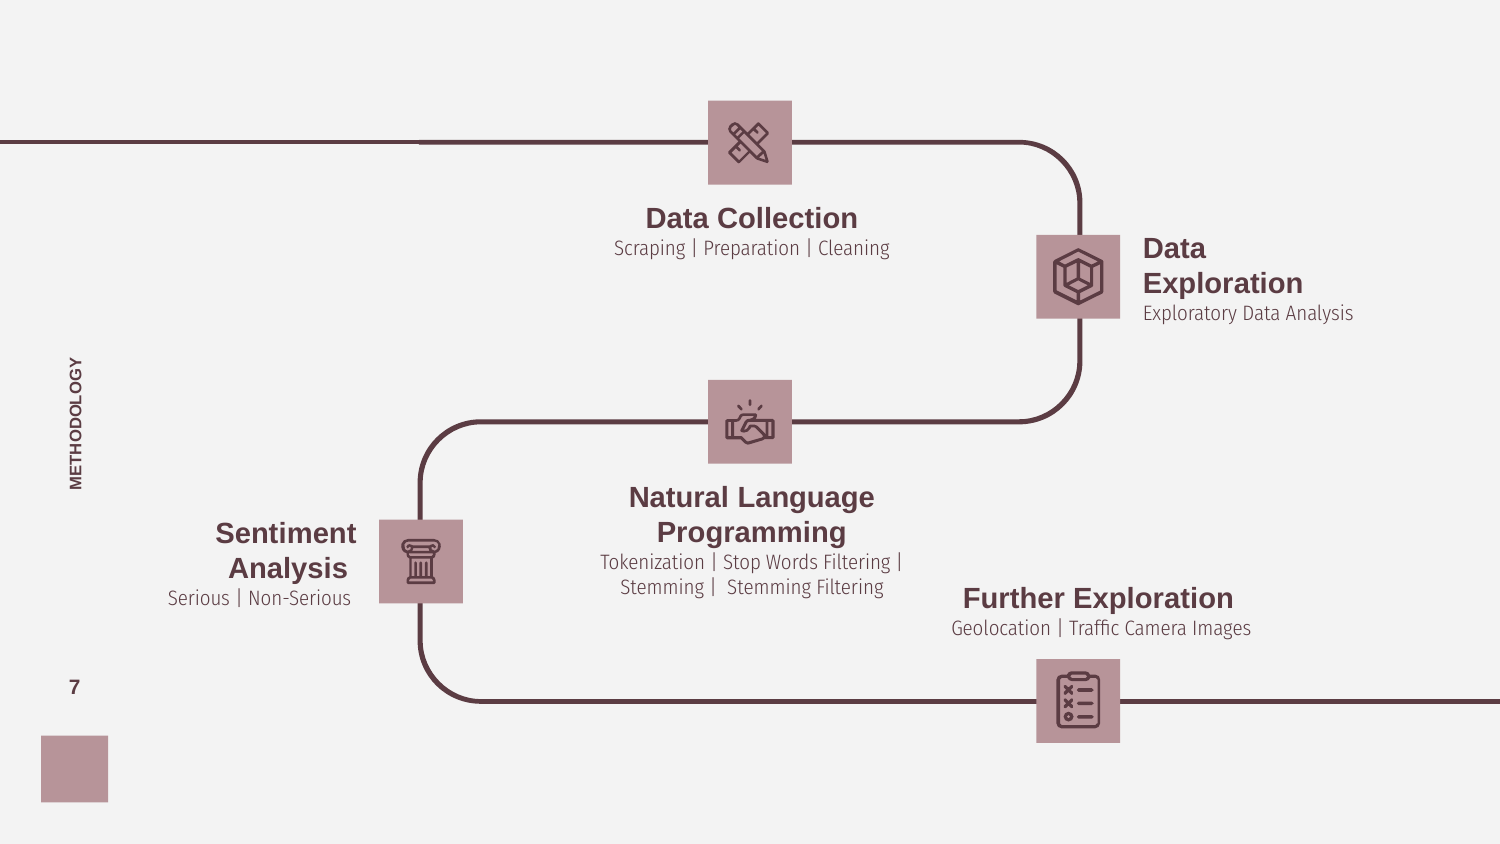

Data Collection
Scraping | Preparation | Cleaning
Data Exploration
Exploratory Data Analysis
# METHODOLOGY
Natural Language Programming
Tokenization | Stop Words Filtering | Stemming |  Stemming Filtering
Sentiment Analysis
Serious | Non-Serious
Further Exploration
 Geolocation | Traffic Camera Images
7